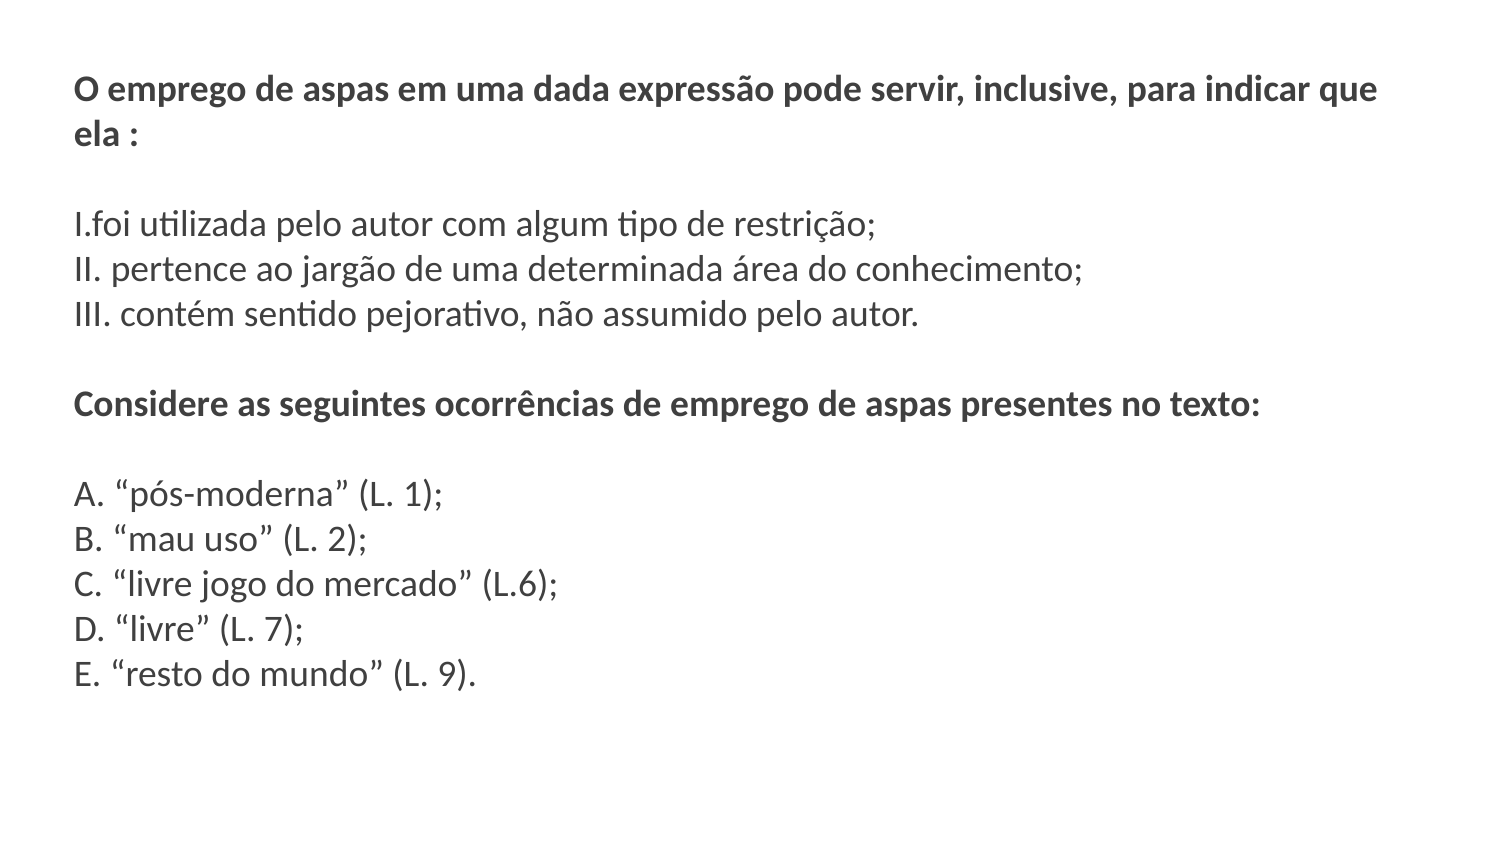

O emprego de aspas em uma dada expressão pode servir, inclusive, para indicar que ela :

I.foi utilizada pelo autor com algum tipo de restrição;
II. pertence ao jargão de uma determinada área do conhecimento;
III. contém sentido pejorativo, não assumido pelo autor.

Considere as seguintes ocorrências de emprego de aspas presentes no texto:

A. “pós-moderna” (L. 1);
B. “mau uso” (L. 2);
C. “livre jogo do mercado” (L.6);
D. “livre” (L. 7);
E. “resto do mundo” (L. 9).